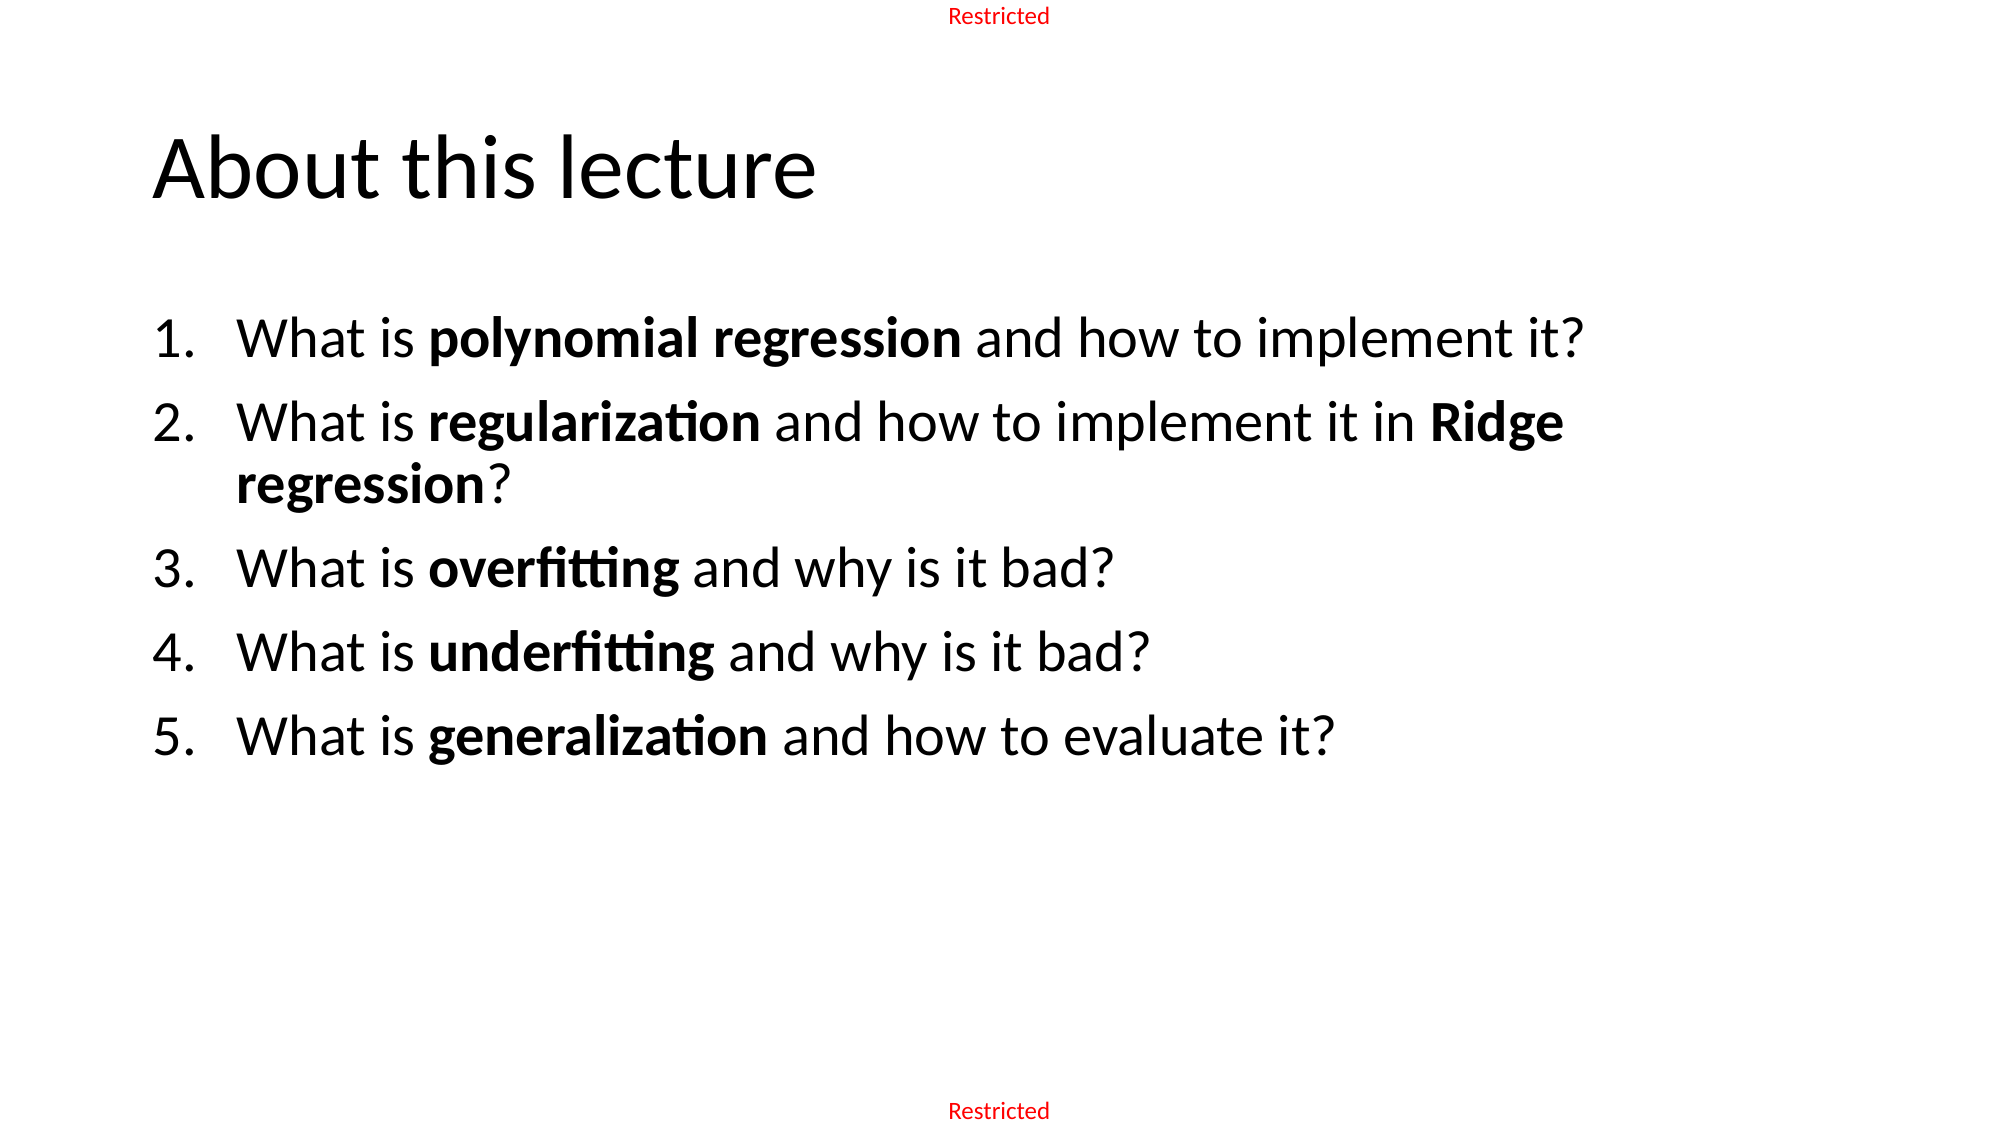

# About this lecture
What is polynomial regression and how to implement it?
What is regularization and how to implement it in Ridge regression?
What is overfitting and why is it bad?
What is underfitting and why is it bad?
What is generalization and how to evaluate it?